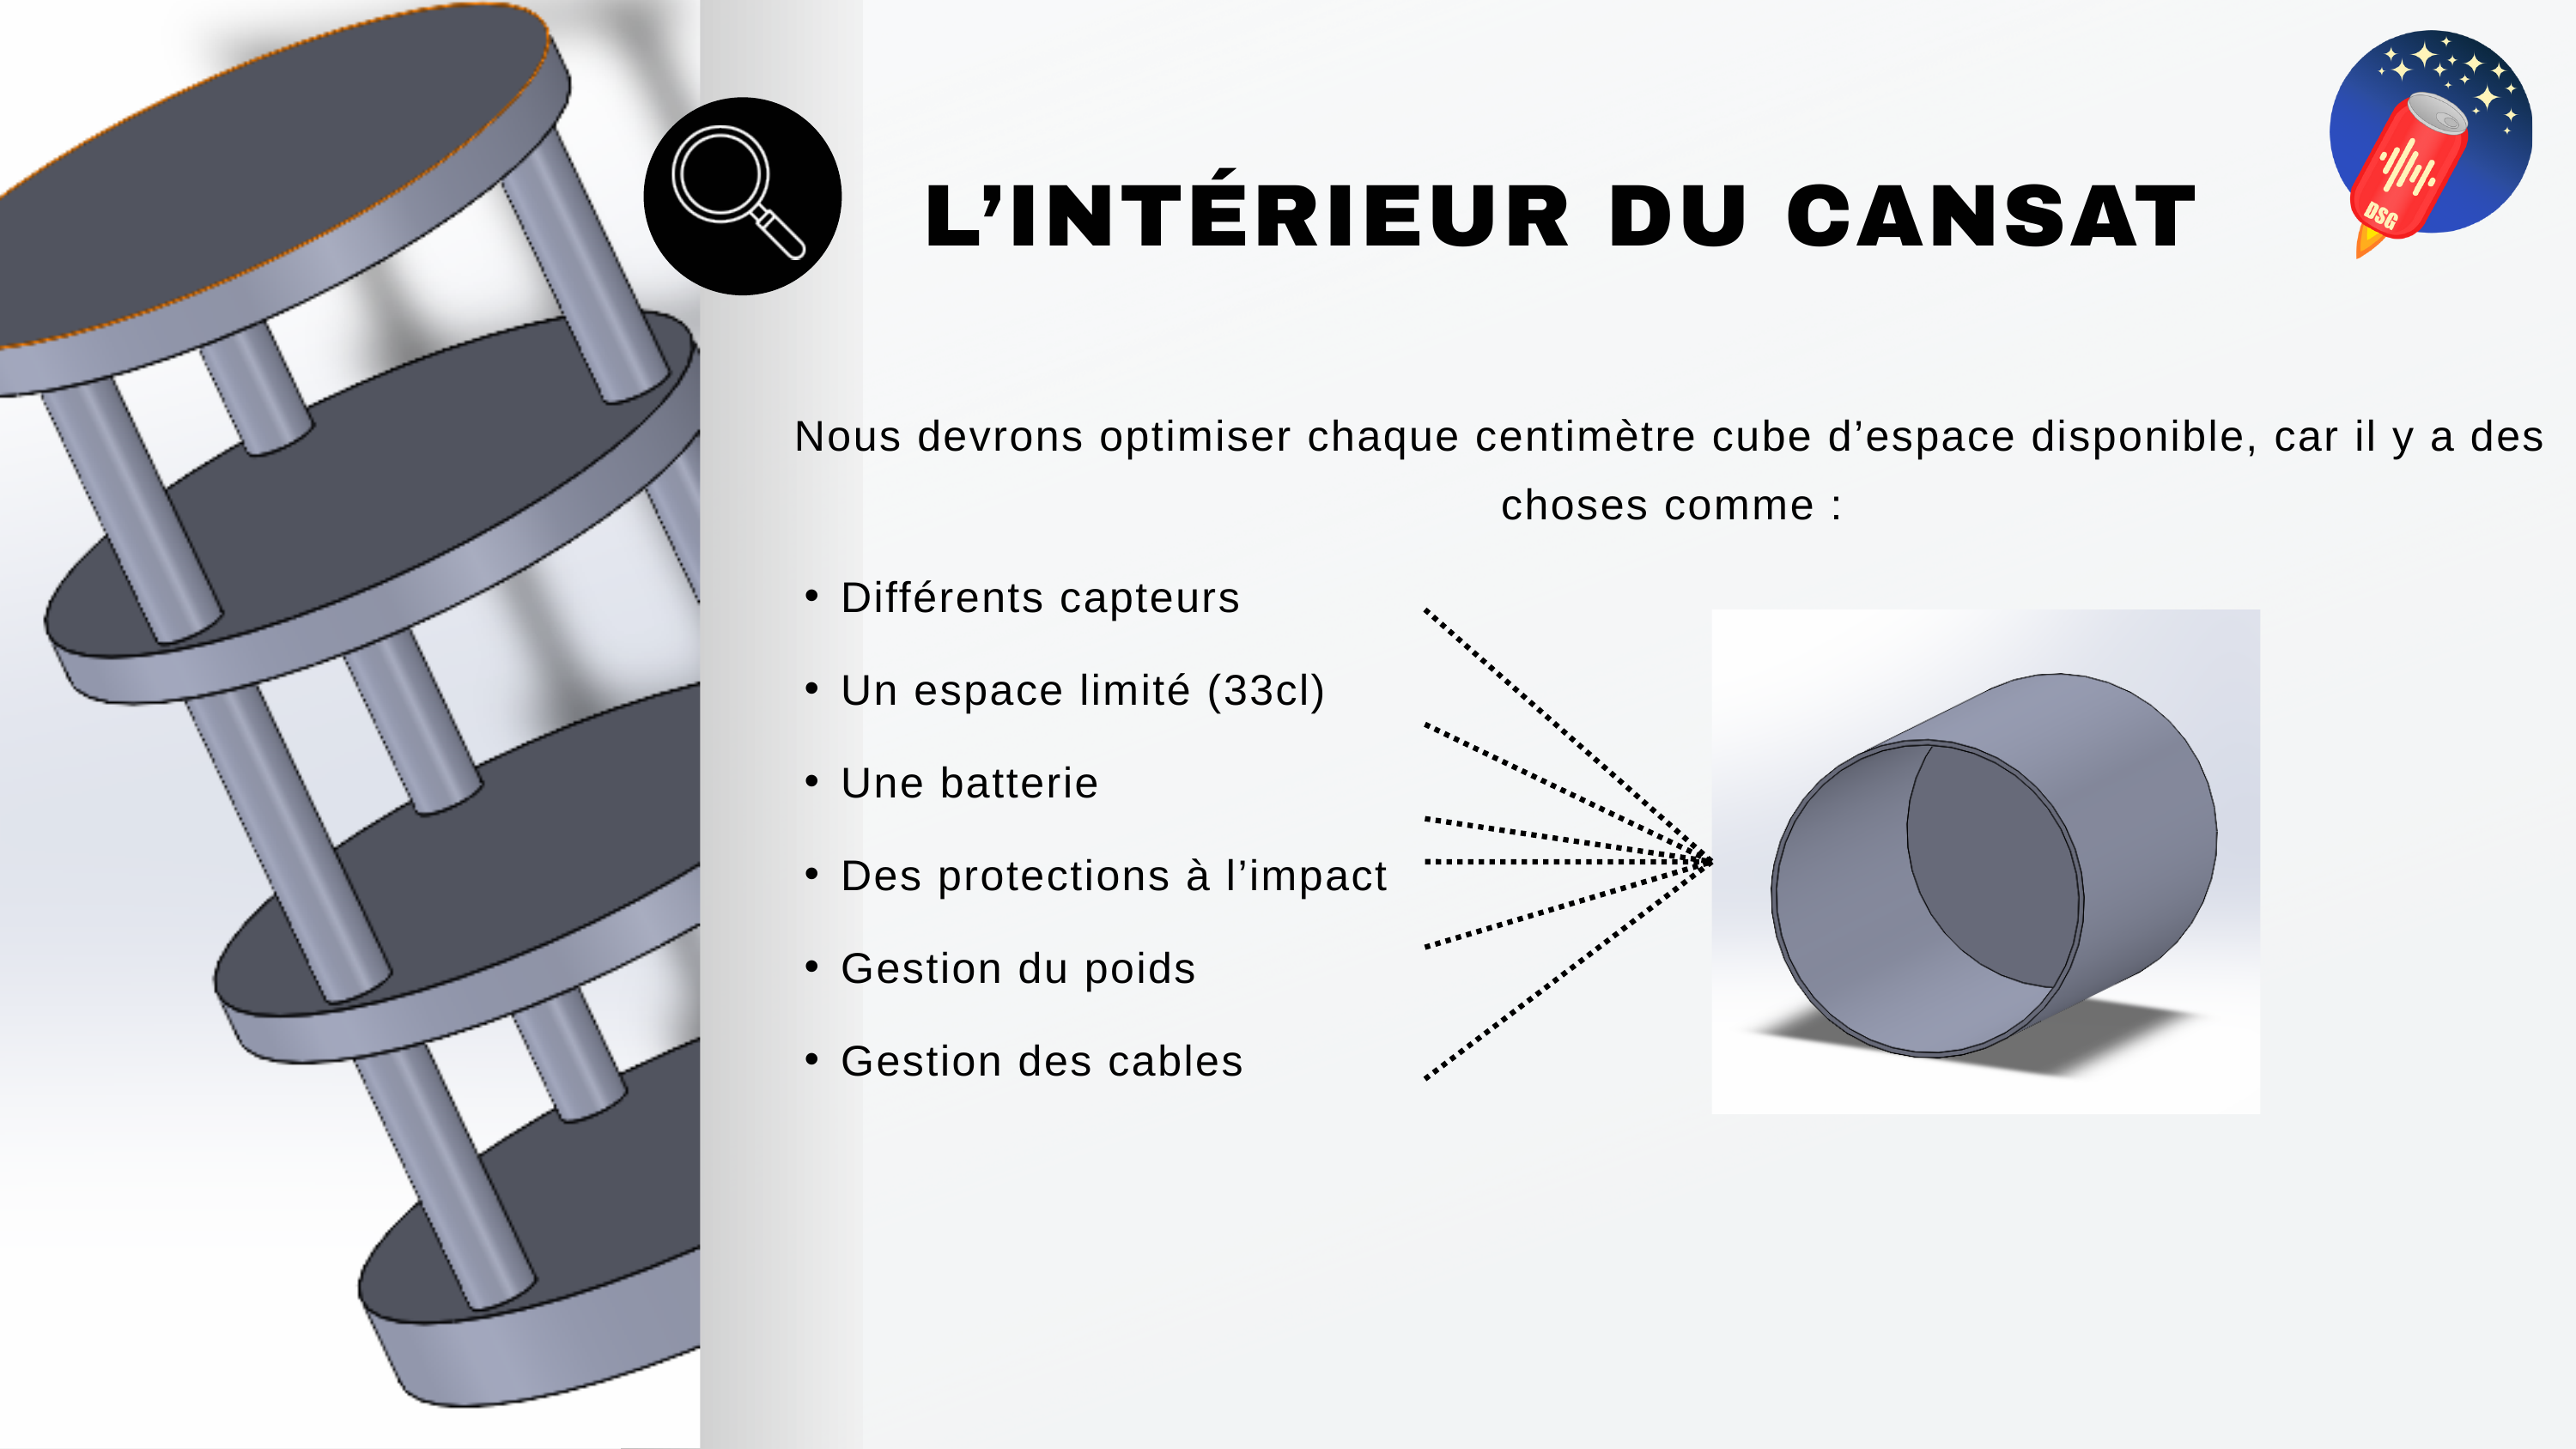

L’INTÉRIEUR DU CANSAT
Nous devrons optimiser chaque centimètre cube d’espace disponible, car il y a des choses comme :
Différents capteurs
Un espace limité (33cl)
Une batterie
Des protections à l’impact
Gestion du poids
Gestion des cables